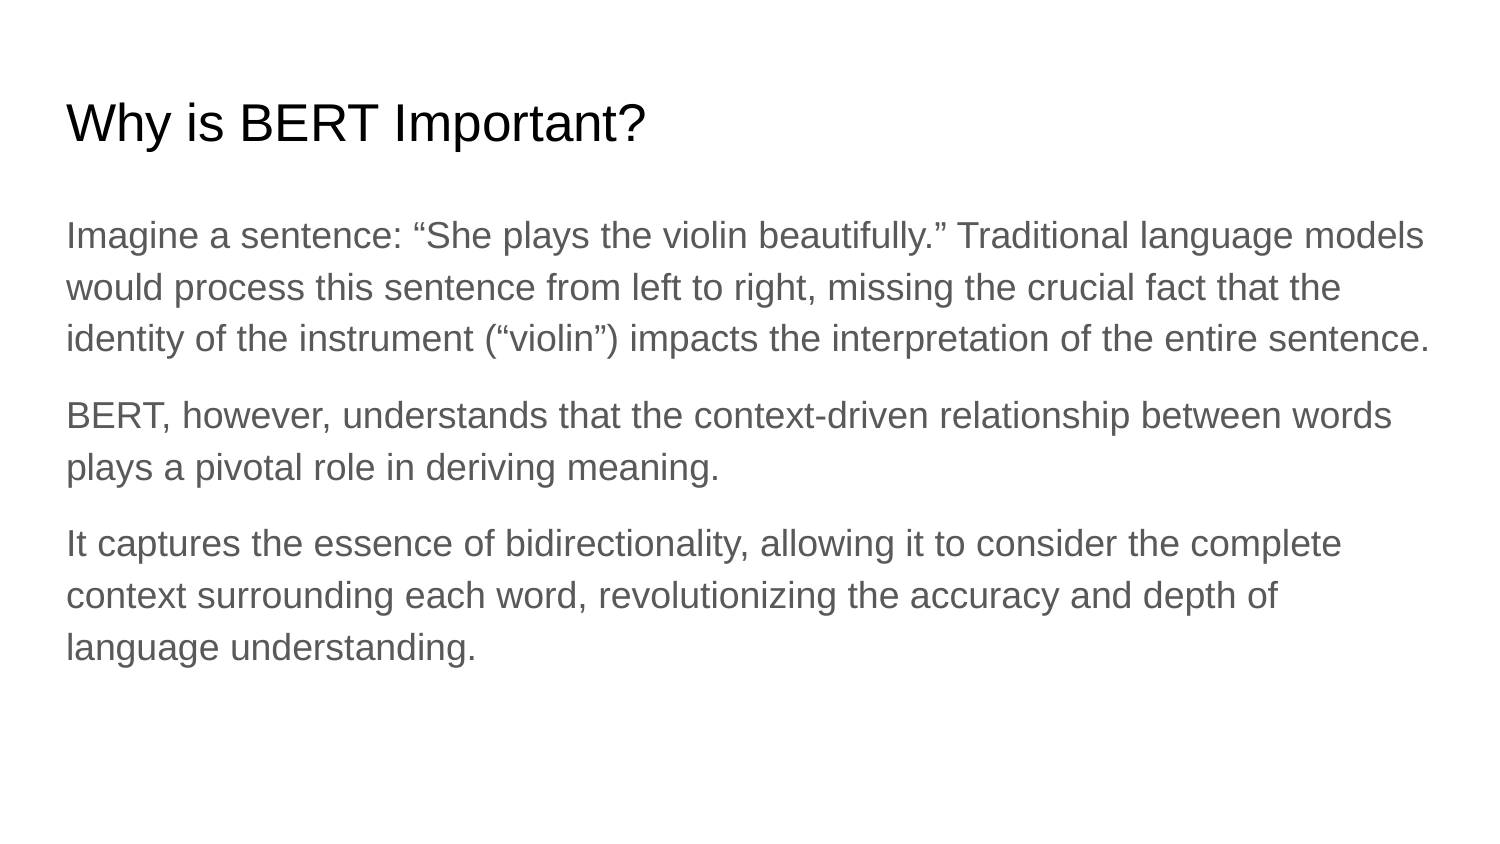

# Why is BERT Important?
Imagine a sentence: “She plays the violin beautifully.” Traditional language models would process this sentence from left to right, missing the crucial fact that the identity of the instrument (“violin”) impacts the interpretation of the entire sentence.
BERT, however, understands that the context-driven relationship between words plays a pivotal role in deriving meaning.
It captures the essence of bidirectionality, allowing it to consider the complete context surrounding each word, revolutionizing the accuracy and depth of language understanding.